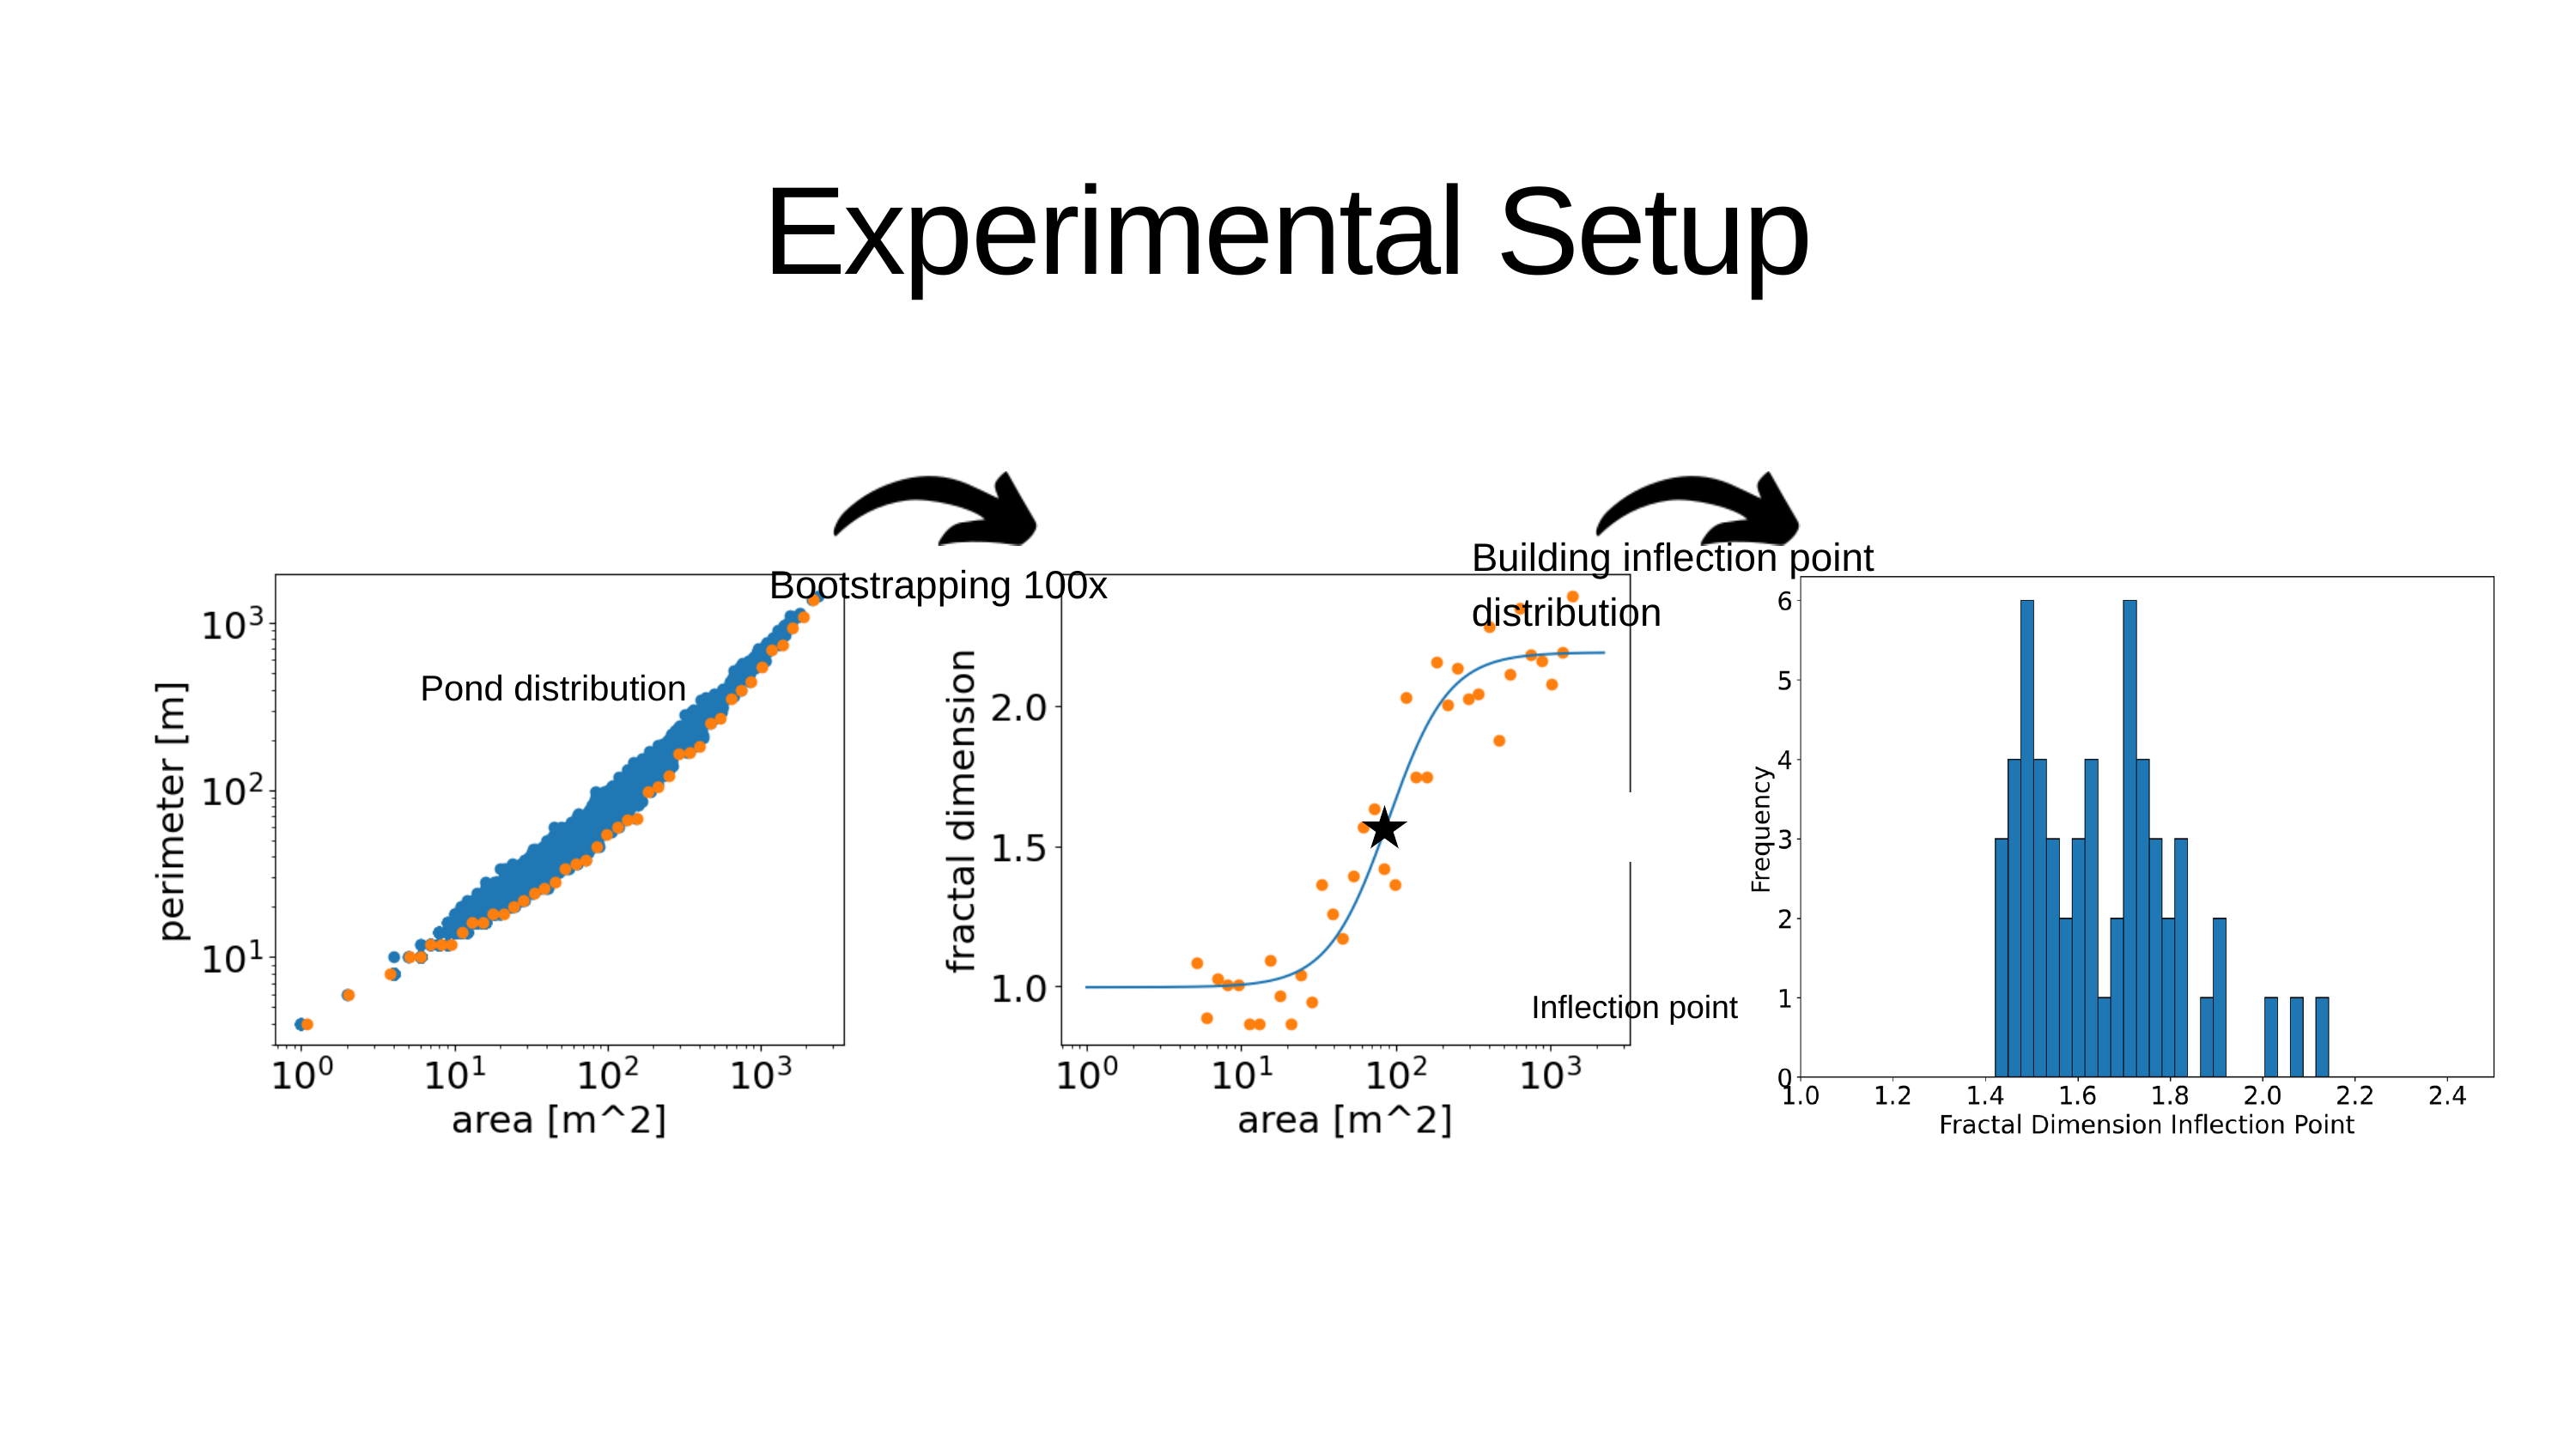

Experimental Setup

Bootstrapping 100x

Building inflection point distribution

Pond distribution

Inflection point